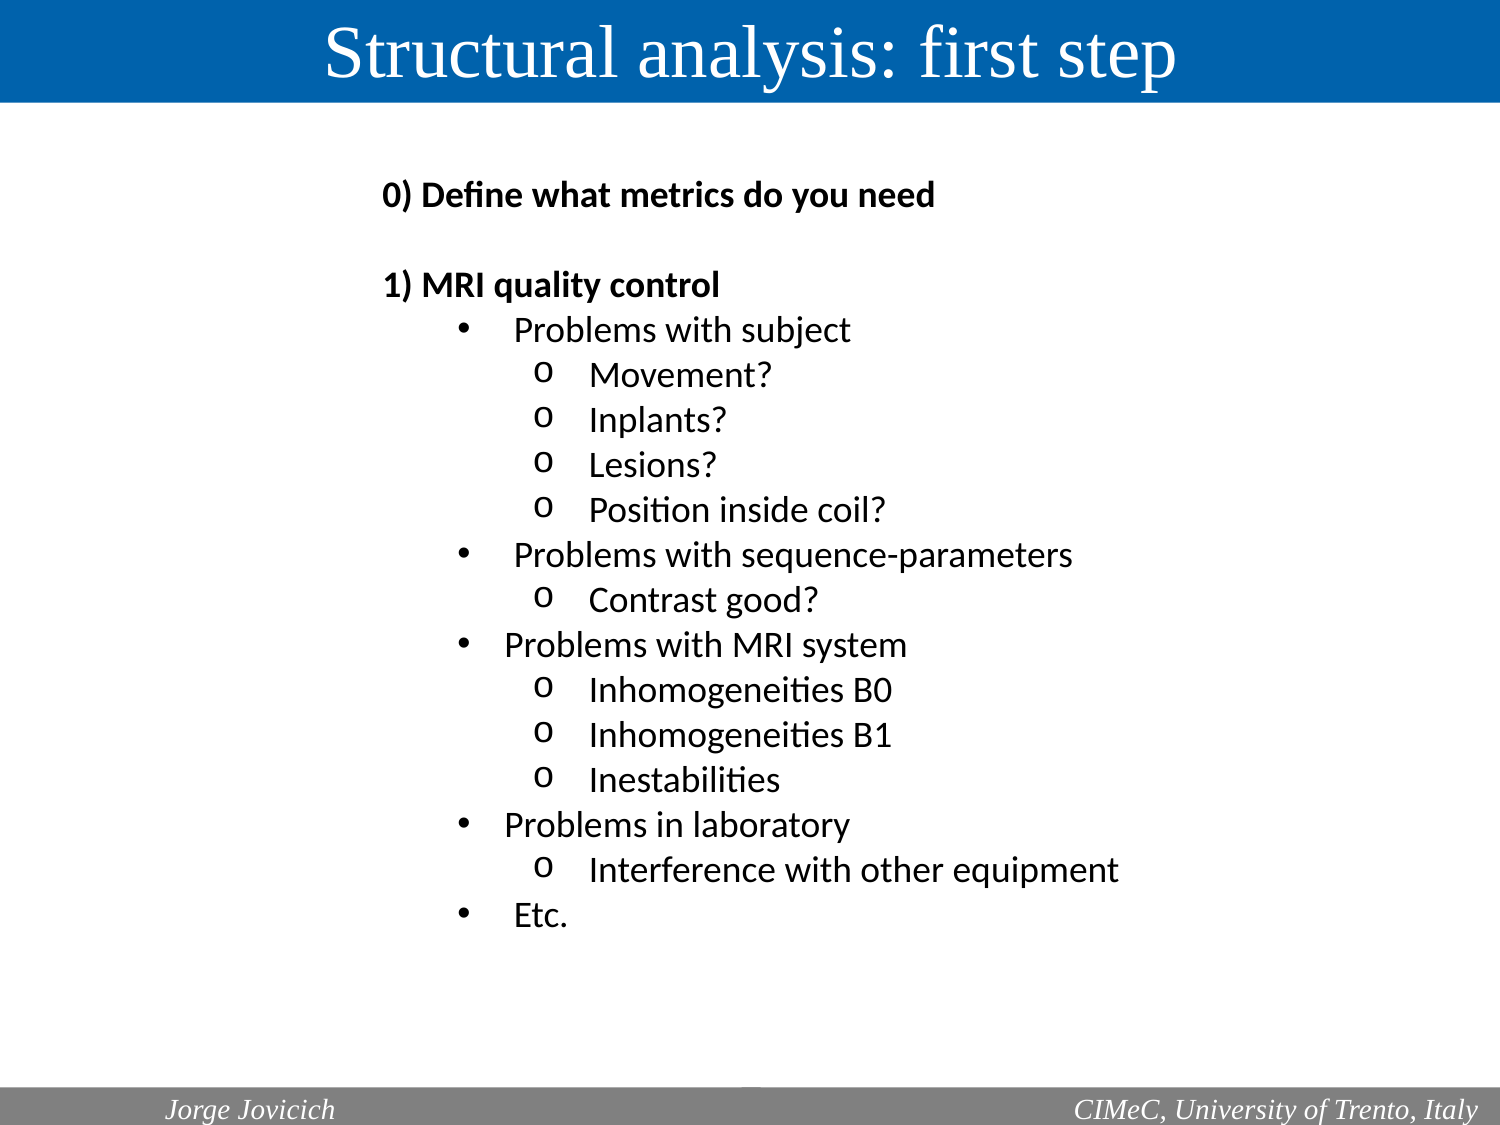

Structural analysis: first step
0) Define what metrics do you need

1) MRI quality control
Problems with subject
Movement?
Inplants?
Lesions?
Position inside coil?
Problems with sequence-parameters
Contrast good?
Problems with MRI system
Inhomogeneities B0
Inhomogeneities B1
Inestabilities
Problems in laboratory
Interference with other equipment
Etc.
	Jorge Jovicich
     CIMeC, University of Trento, Italy